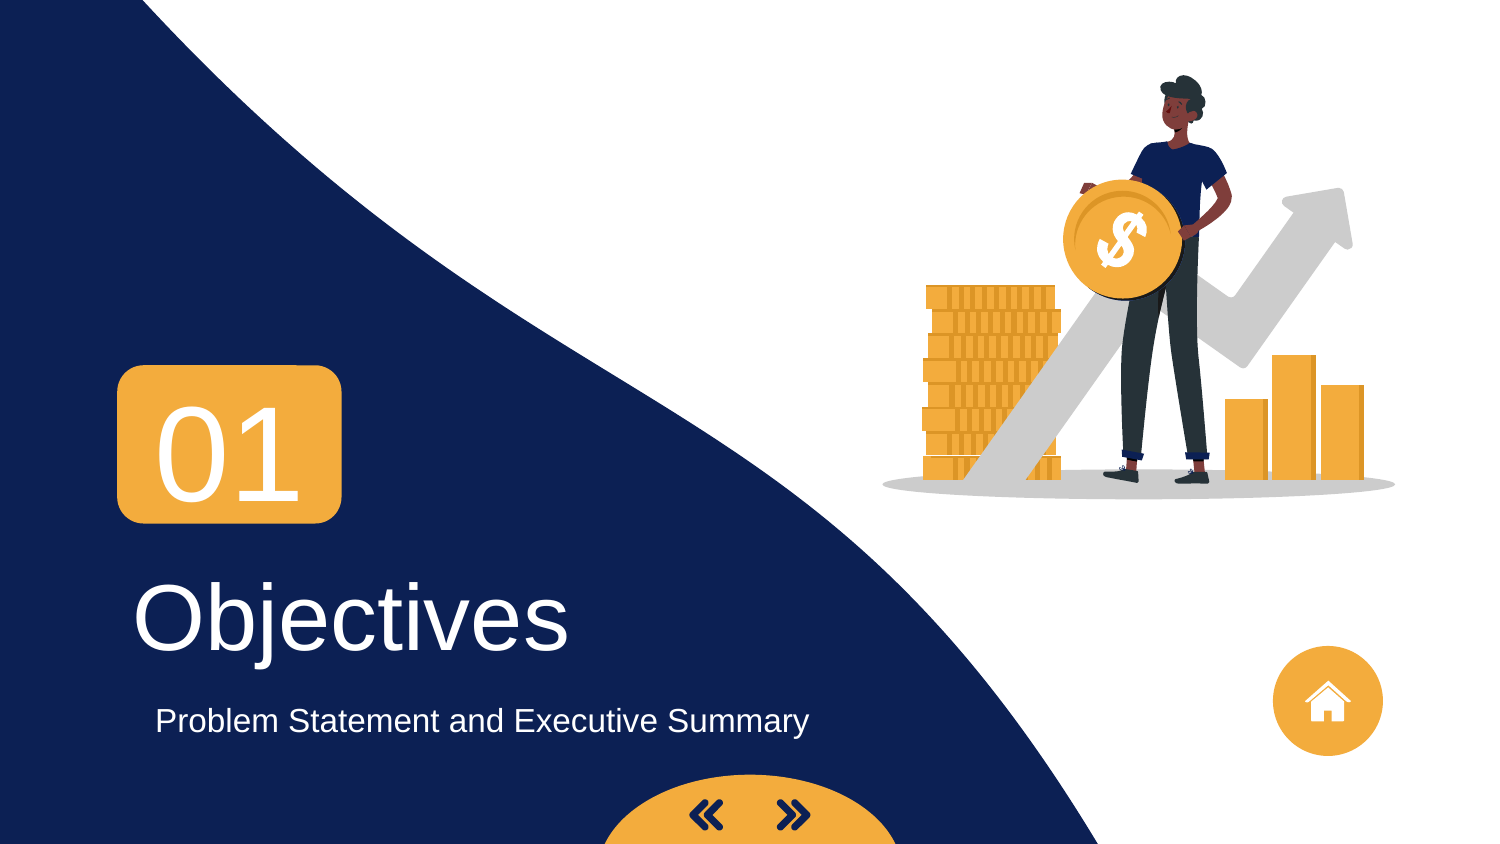

01
# Objectives

Problem Statement and Executive Summary